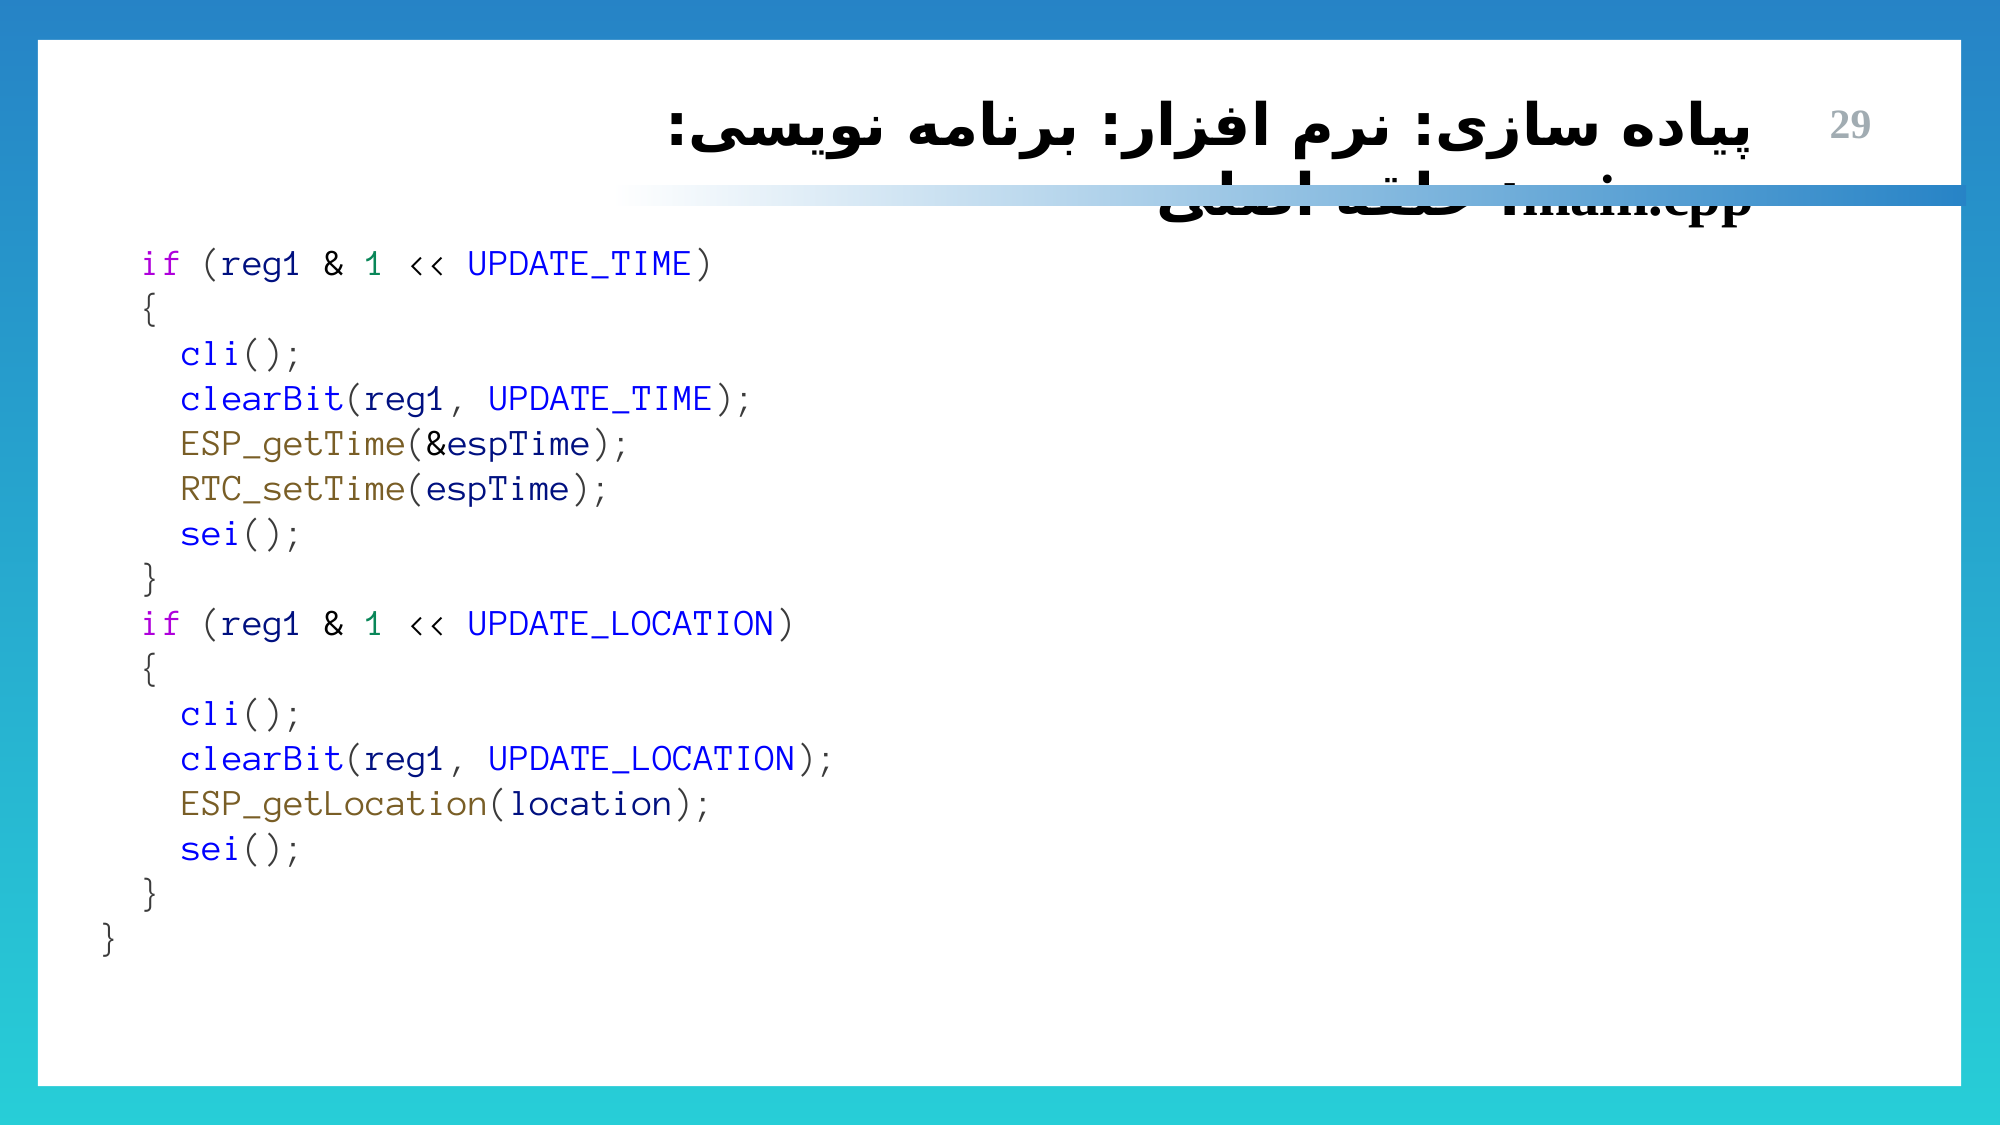

پیاده سازی: نرم افزار: برنامه نویسی: main.cpp: حلقه اصلی
29

    if (reg1 & 1 << UPDATE_TIME)
    {
      cli();
      clearBit(reg1, UPDATE_TIME);
      ESP_getTime(&espTime);
      RTC_setTime(espTime);
      sei();
    }
    if (reg1 & 1 << UPDATE_LOCATION)
    {
      cli();
      clearBit(reg1, UPDATE_LOCATION);
      ESP_getLocation(location);
      sei();
    }
  }